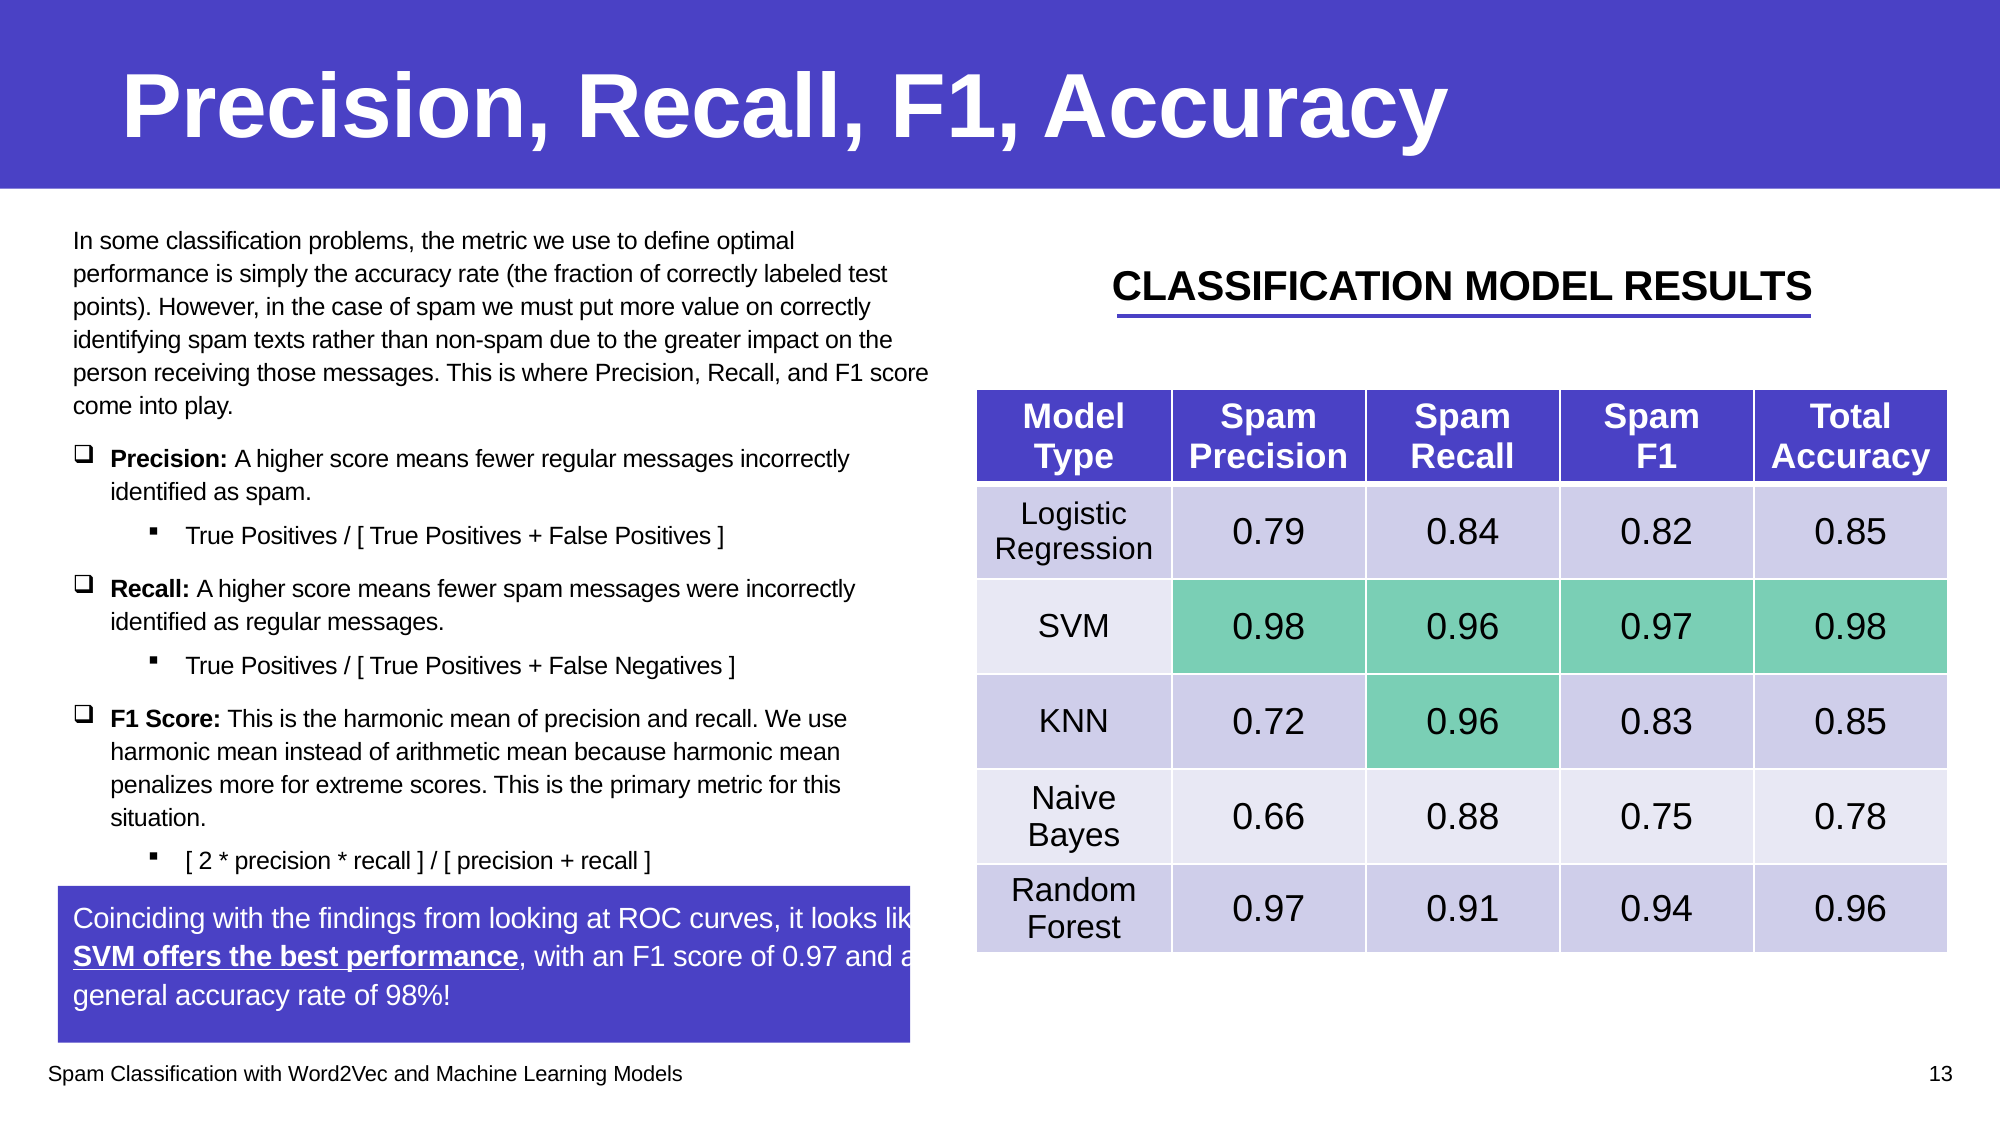

# Precision, Recall, F1, Accuracy
In some classification problems, the metric we use to define optimal performance is simply the accuracy rate (the fraction of correctly labeled test points). However, in the case of spam we must put more value on correctly identifying spam texts rather than non-spam due to the greater impact on the person receiving those messages. This is where Precision, Recall, and F1 score come into play.
Precision: A higher score means fewer regular messages incorrectly identified as spam.
True Positives / [ True Positives + False Positives ]
Recall: A higher score means fewer spam messages were incorrectly identified as regular messages.
True Positives / [ True Positives + False Negatives ]
F1 Score: This is the harmonic mean of precision and recall. We use harmonic mean instead of arithmetic mean because harmonic mean penalizes more for extreme scores. This is the primary metric for this situation.
[ 2 * precision * recall ] / [ precision + recall ]
Coinciding with the findings from looking at ROC curves, it looks like SVM offers the best performance, with an F1 score of 0.97 and a general accuracy rate of 98%!
CLASSIFICATION MODEL RESULTS

| Model Type | Spam Precision | Spam Recall | Spam F1 | Total Accuracy |
| --- | --- | --- | --- | --- |
| Logistic Regression | 0.79 | 0.84 | 0.82 | 0.85 |
| SVM | 0.98 | 0.96 | 0.97 | 0.98 |
| KNN | 0.72 | 0.96 | 0.83 | 0.85 |
| Naive Bayes | 0.66 | 0.88 | 0.75 | 0.78 |
| Random Forest | 0.97 | 0.91 | 0.94 | 0.96 |

Spam Classification with Word2Vec and Machine Learning Models
13